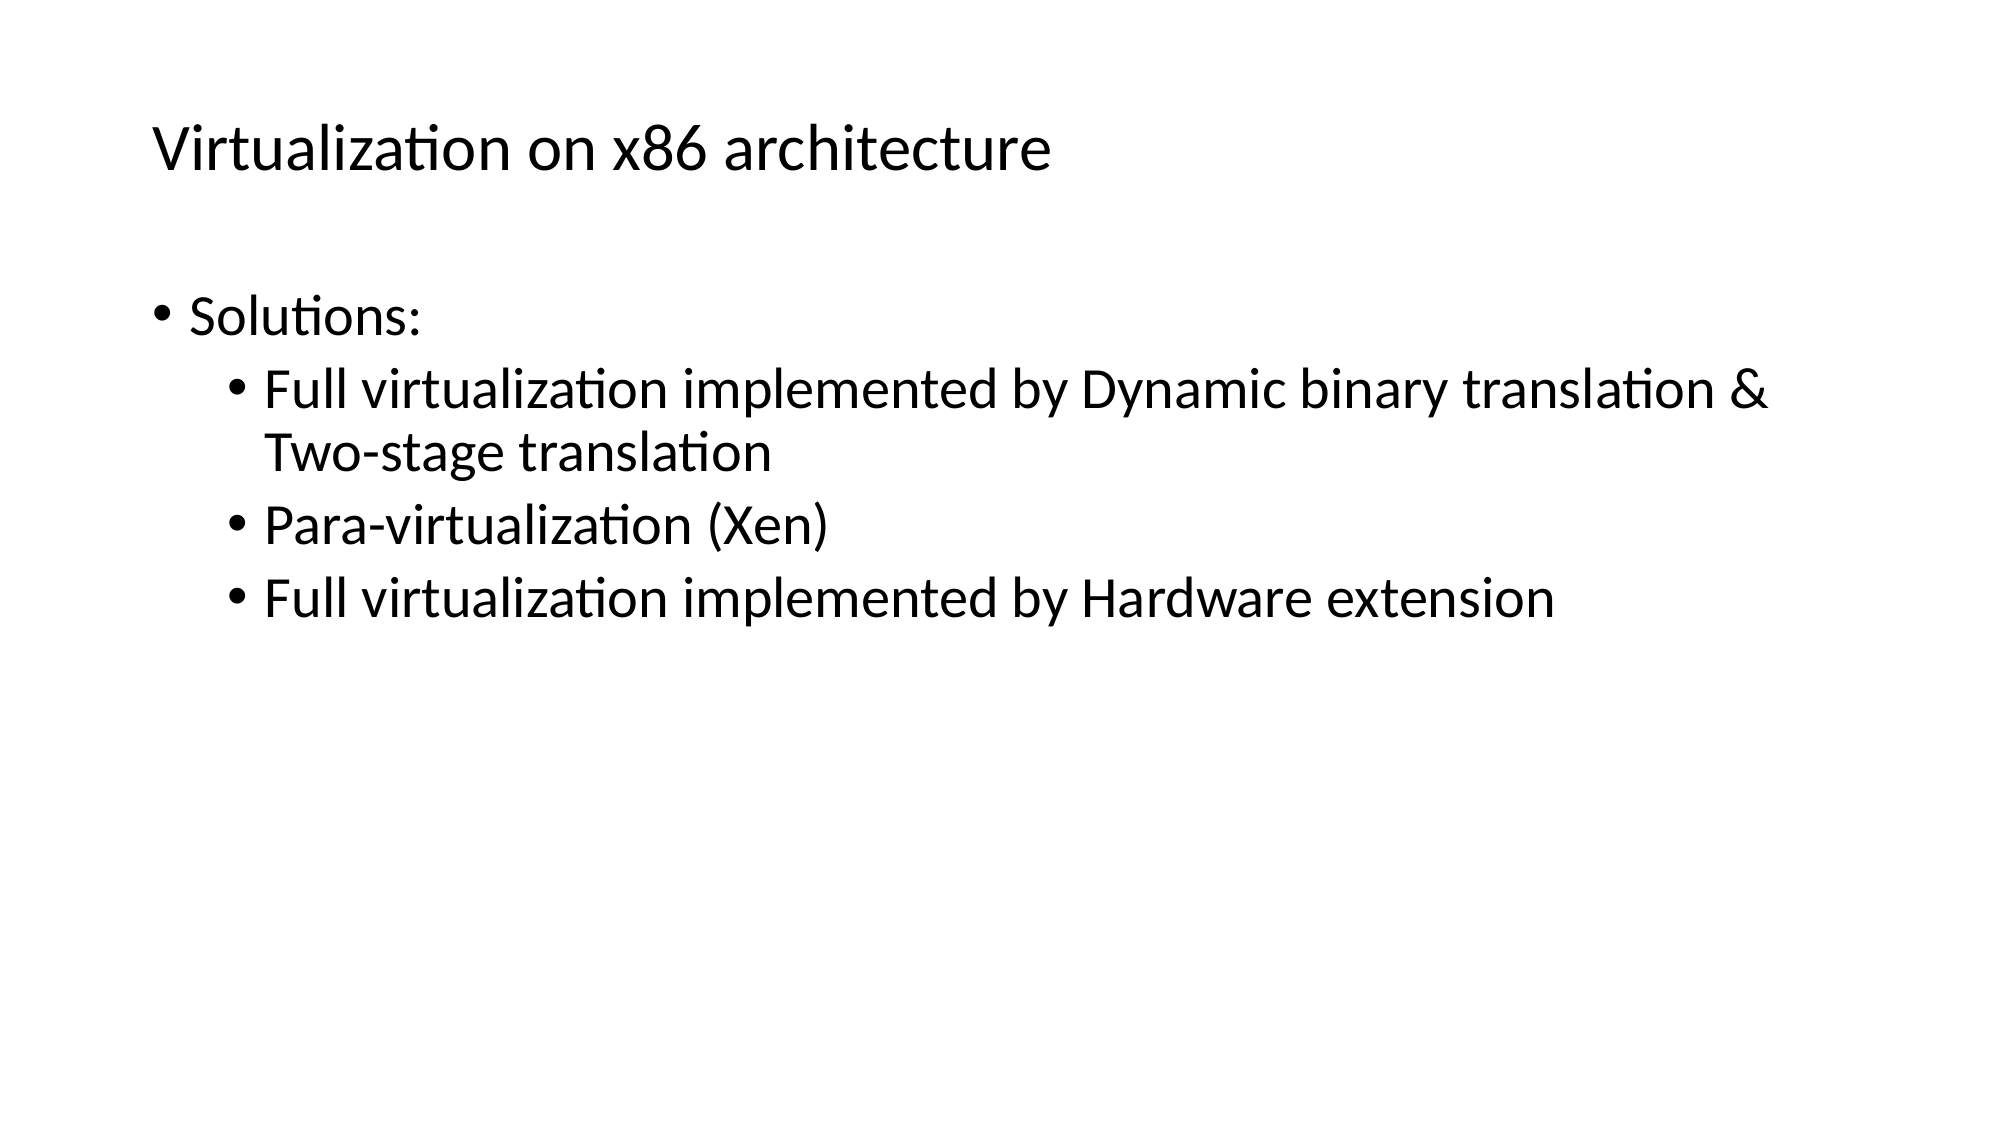

# Virtualization on x86 architecture
Solutions:
Full virtualization implemented by Dynamic binary translation & Two-stage translation
Para-virtualization (Xen)
Full virtualization implemented by Hardware extension